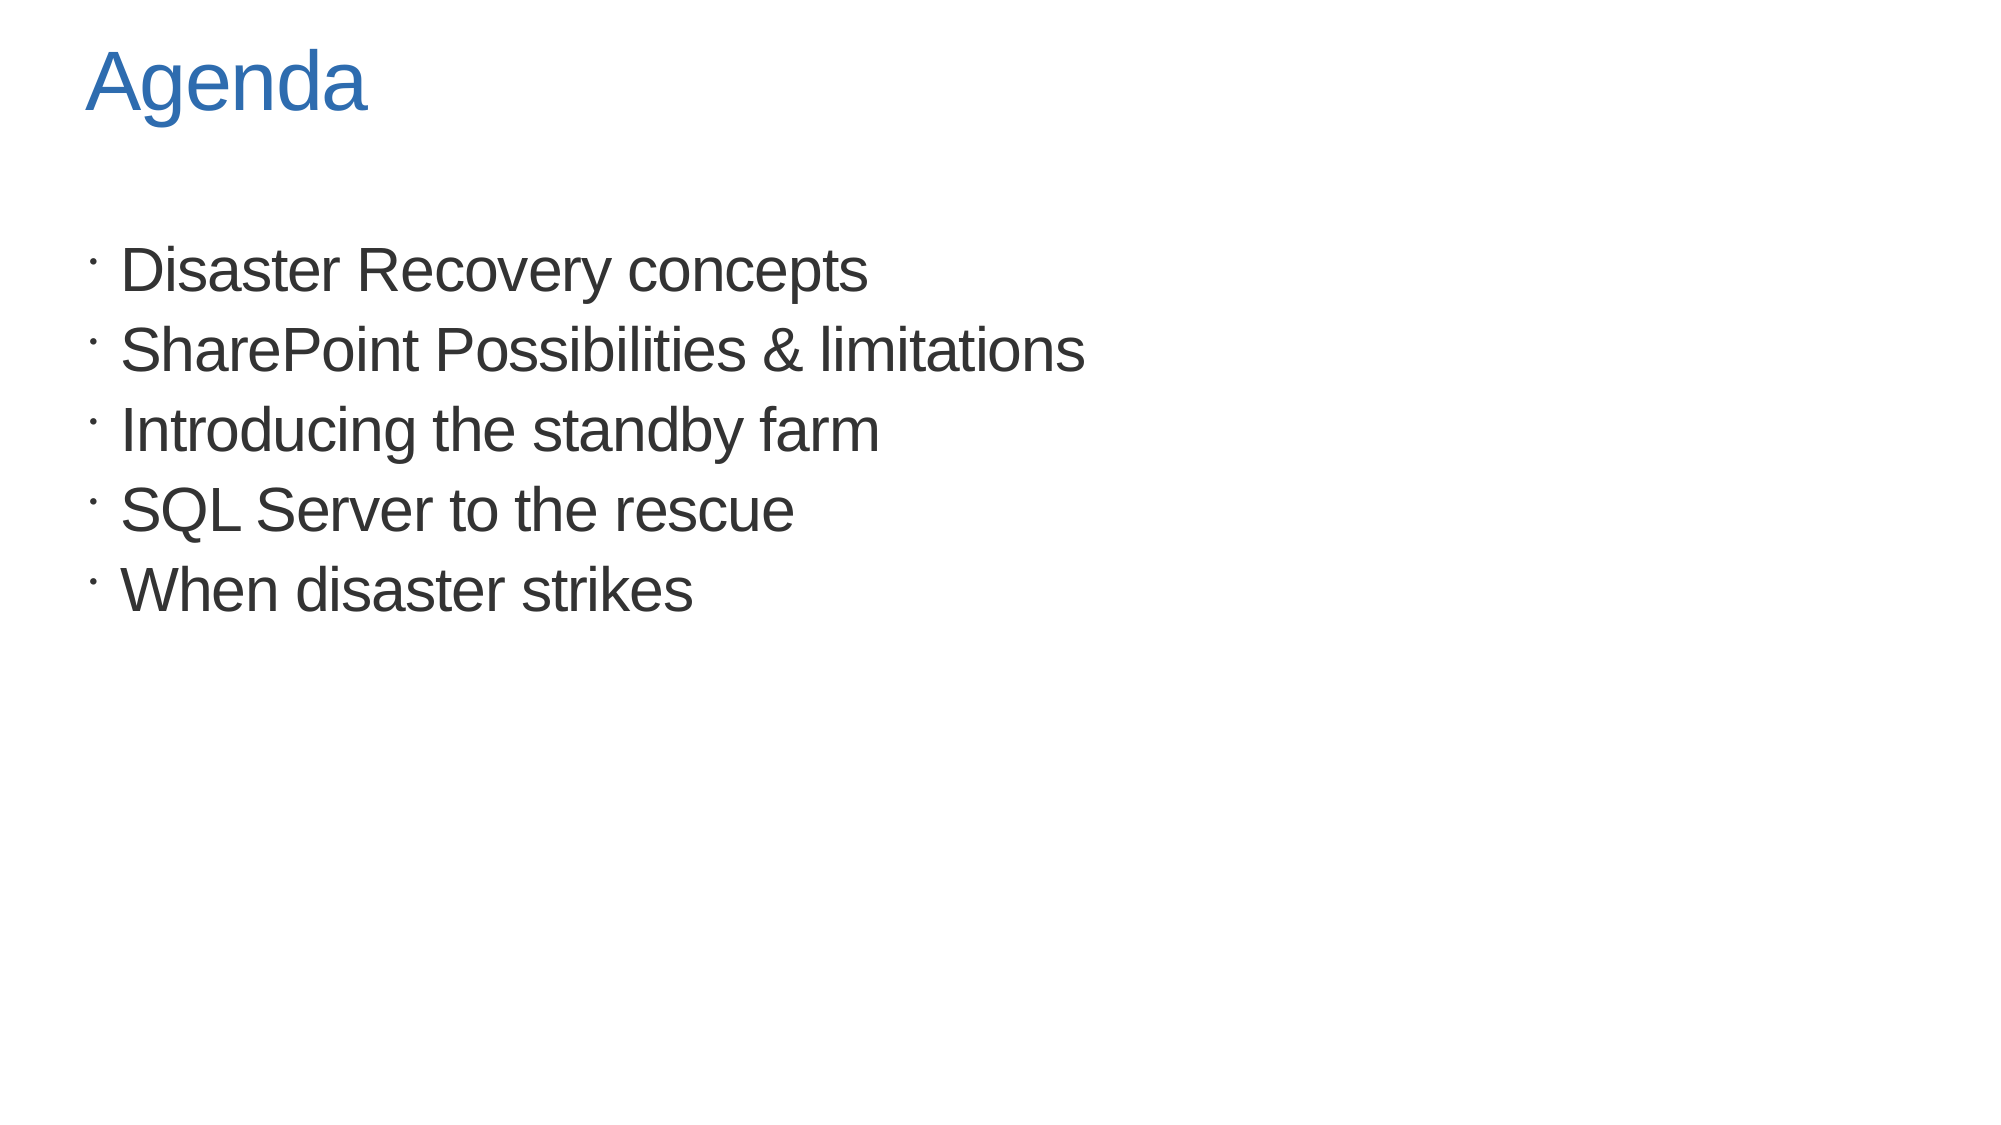

# Agenda
Disaster Recovery concepts
SharePoint Possibilities & limitations
Introducing the standby farm
SQL Server to the rescue
When disaster strikes